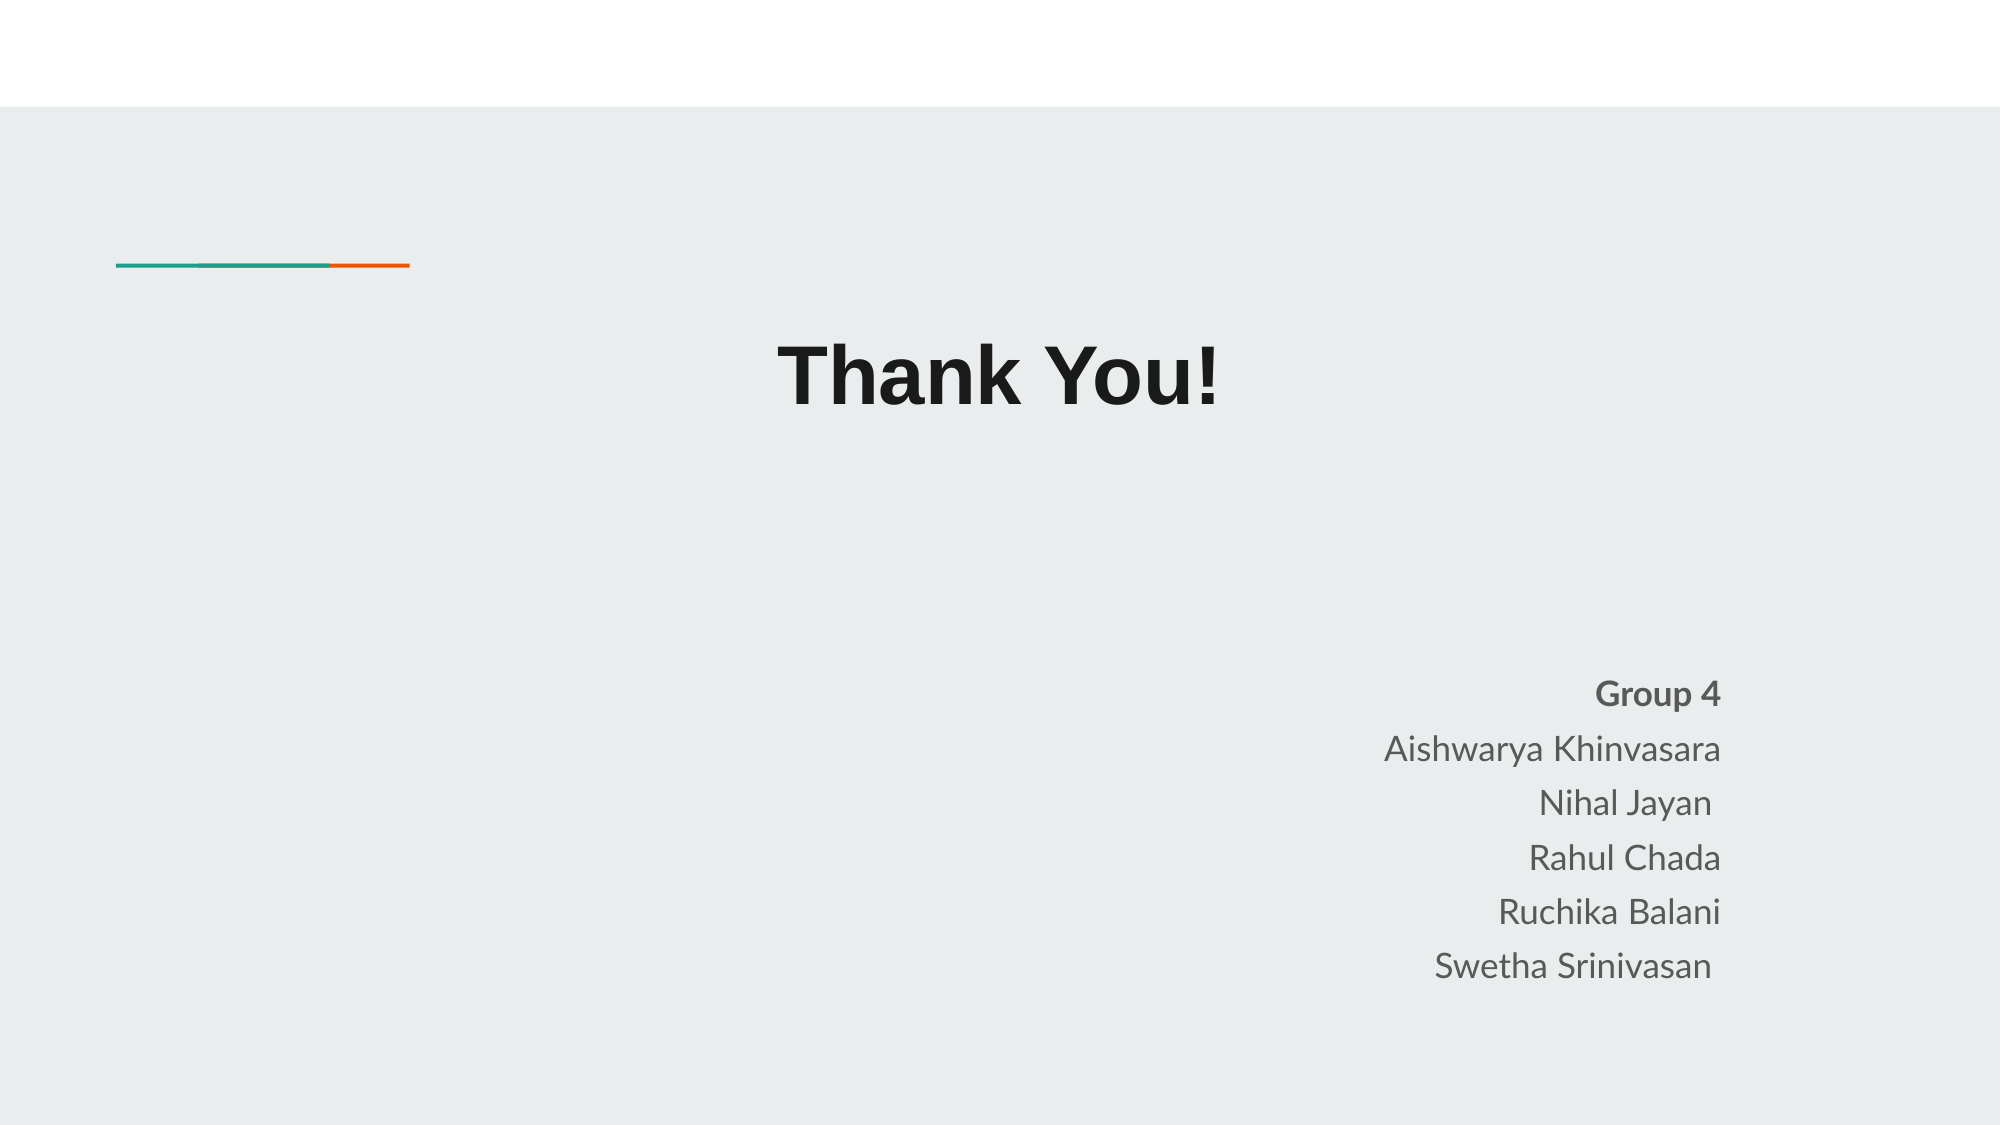

# Thank You!
Group 4
Aishwarya Khinvasara
Nihal Jayan
Rahul Chada
Ruchika Balani
Swetha Srinivasan